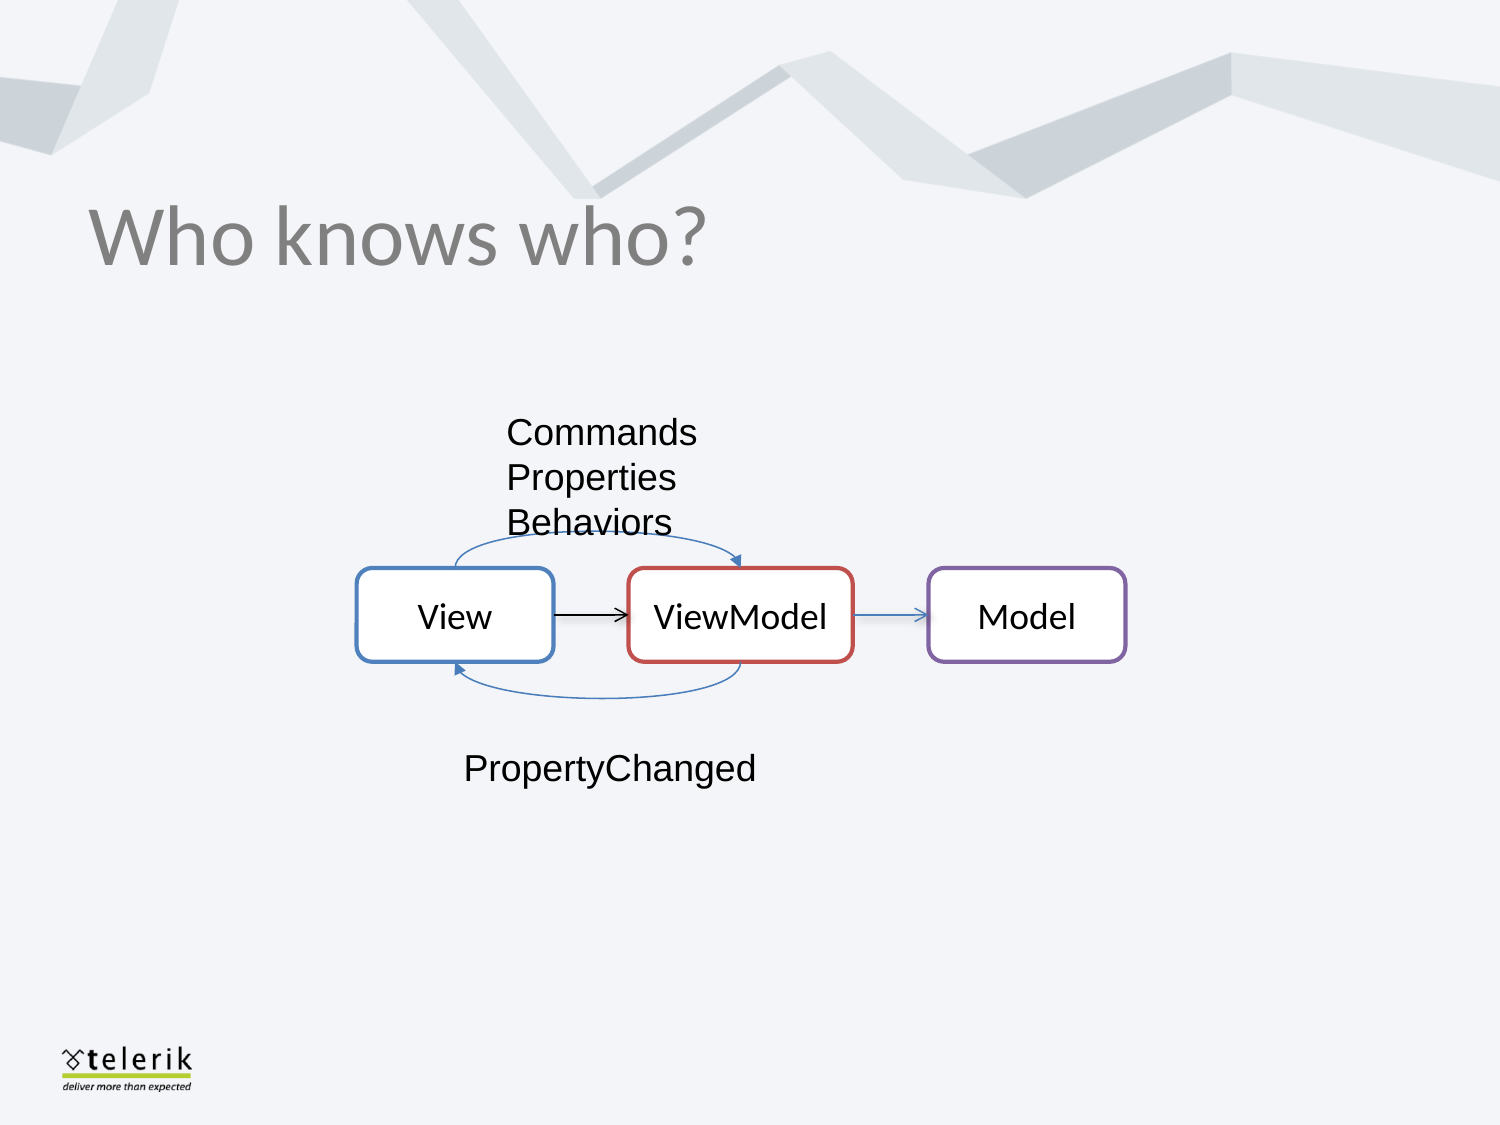

# Who knows who?
Commands
Properties
Behaviors
View
ViewModel
Model
PropertyChanged